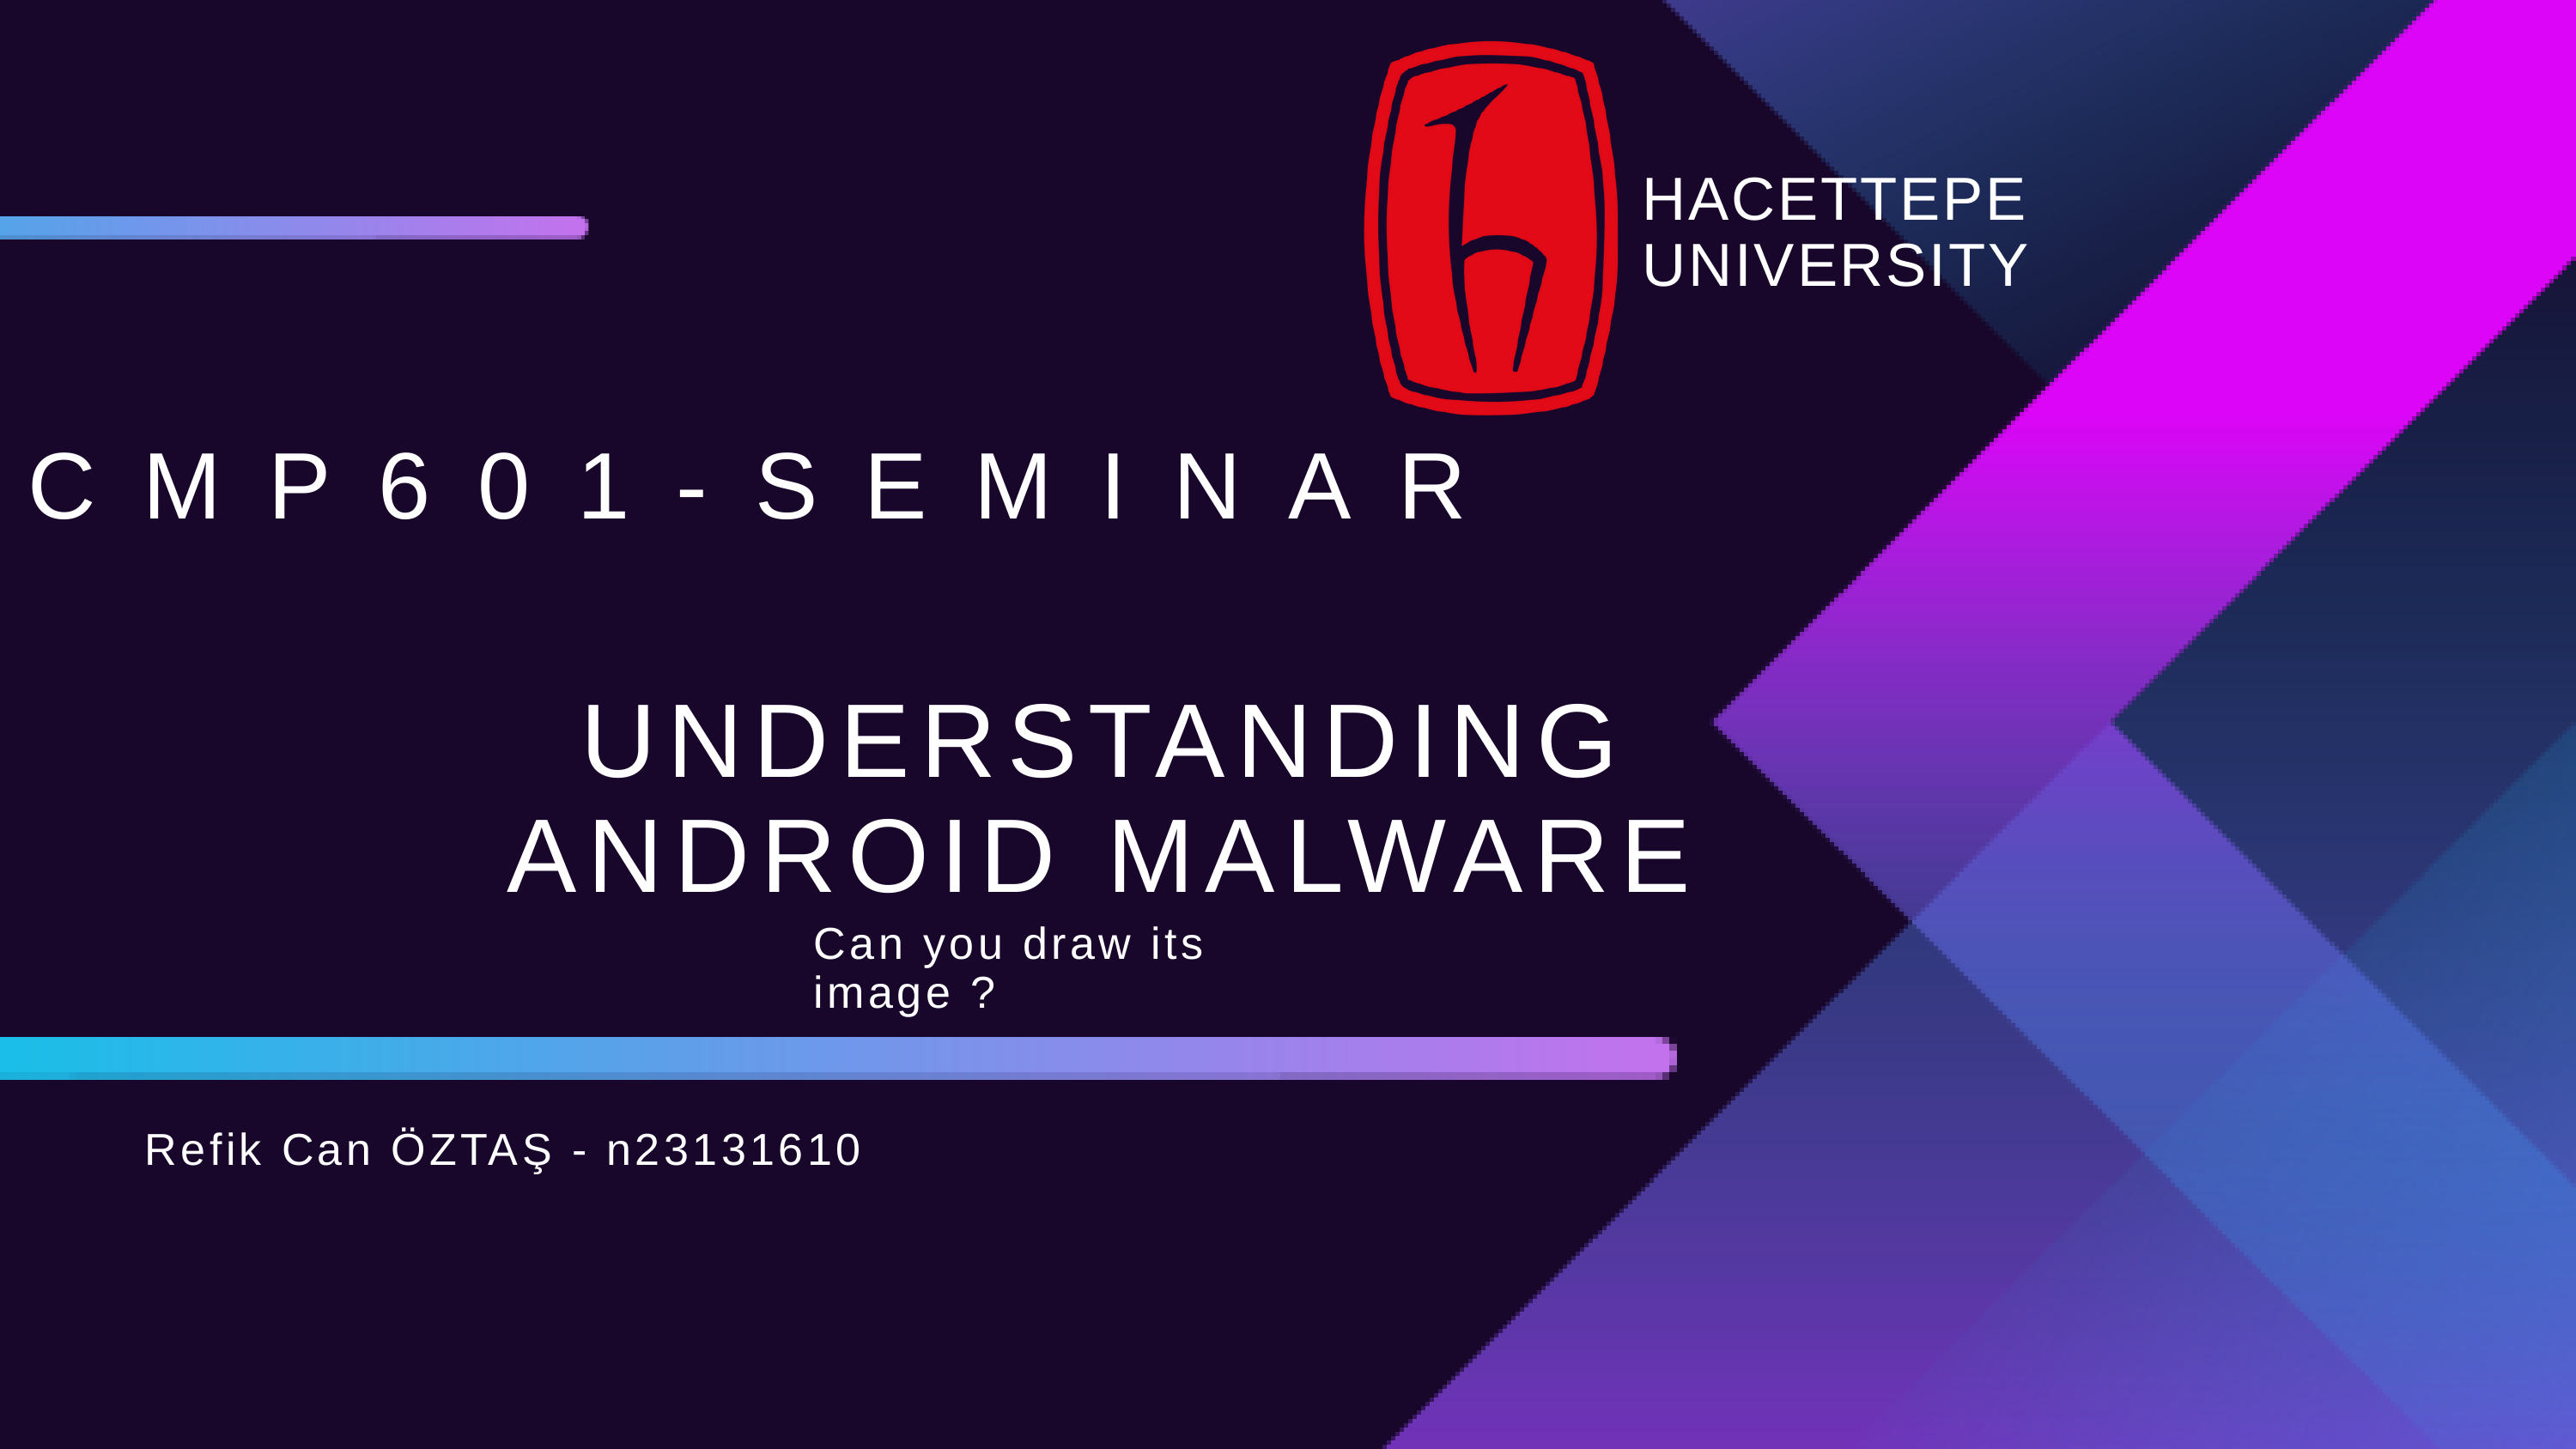

HACETTEPE UNIVERSITY

CMP601-SEMINAR
UNDERSTANDING
ANDROID MALWARE
Can you draw its image ?

Refik Can ÖZTAŞ - n23131610